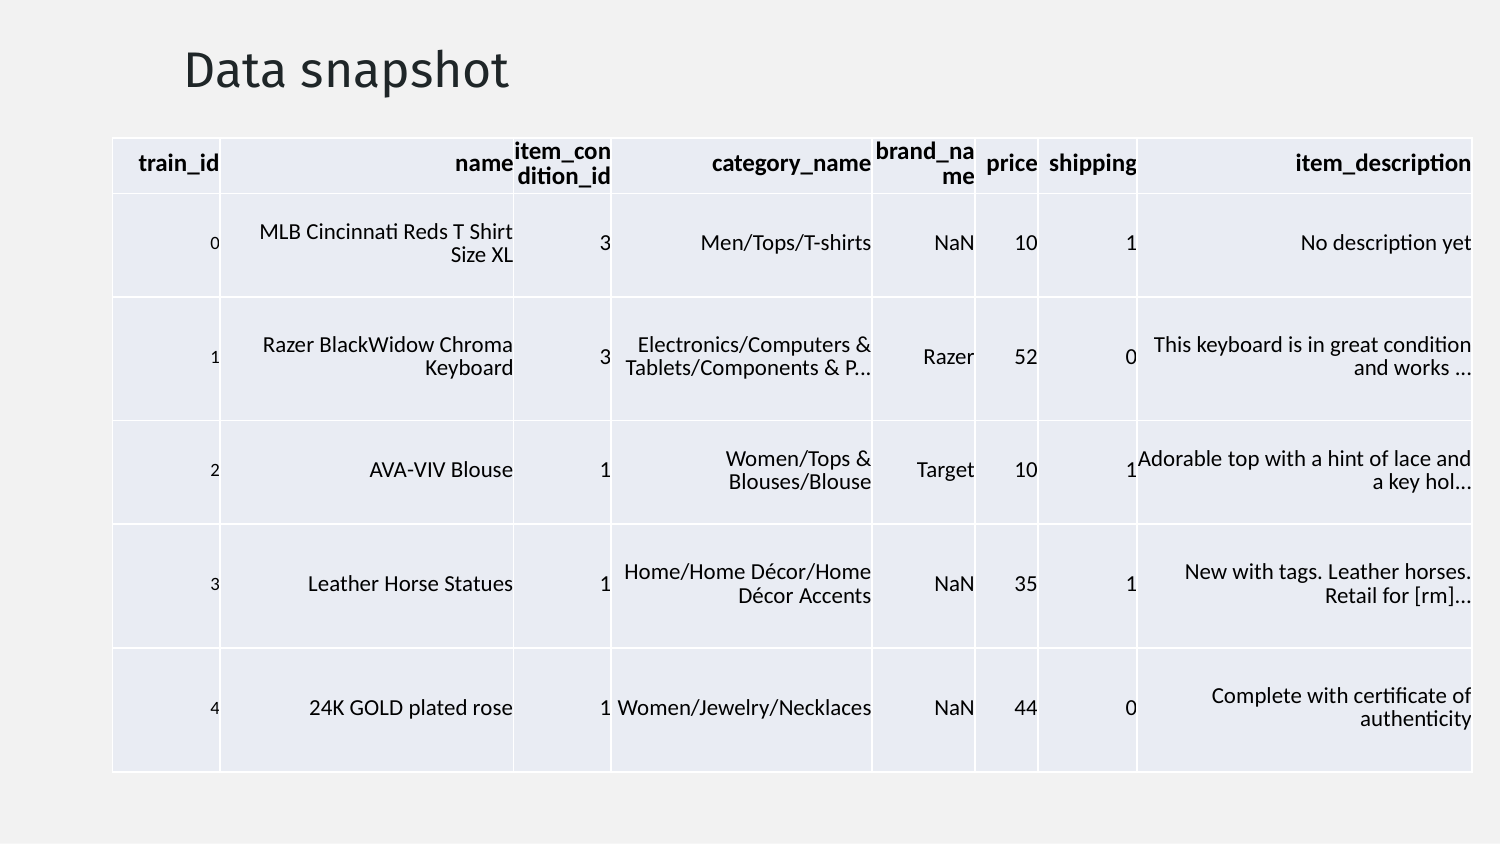

# Data snapshot

| train\_id | name | item\_condition\_id | category\_name | brand\_name | price | shipping | item\_description |
| --- | --- | --- | --- | --- | --- | --- | --- |
| 0 | MLB Cincinnati Reds T Shirt Size XL | 3 | Men/Tops/T-shirts | NaN | 10 | 1 | No description yet |
| 1 | Razer BlackWidow Chroma Keyboard | 3 | Electronics/Computers & Tablets/Components & P... | Razer | 52 | 0 | This keyboard is in great condition and works ... |
| 2 | AVA-VIV Blouse | 1 | Women/Tops & Blouses/Blouse | Target | 10 | 1 | Adorable top with a hint of lace and a key hol... |
| 3 | Leather Horse Statues | 1 | Home/Home Décor/Home Décor Accents | NaN | 35 | 1 | New with tags. Leather horses. Retail for [rm]... |
| 4 | 24K GOLD plated rose | 1 | Women/Jewelry/Necklaces | NaN | 44 | 0 | Complete with certificate of authenticity |